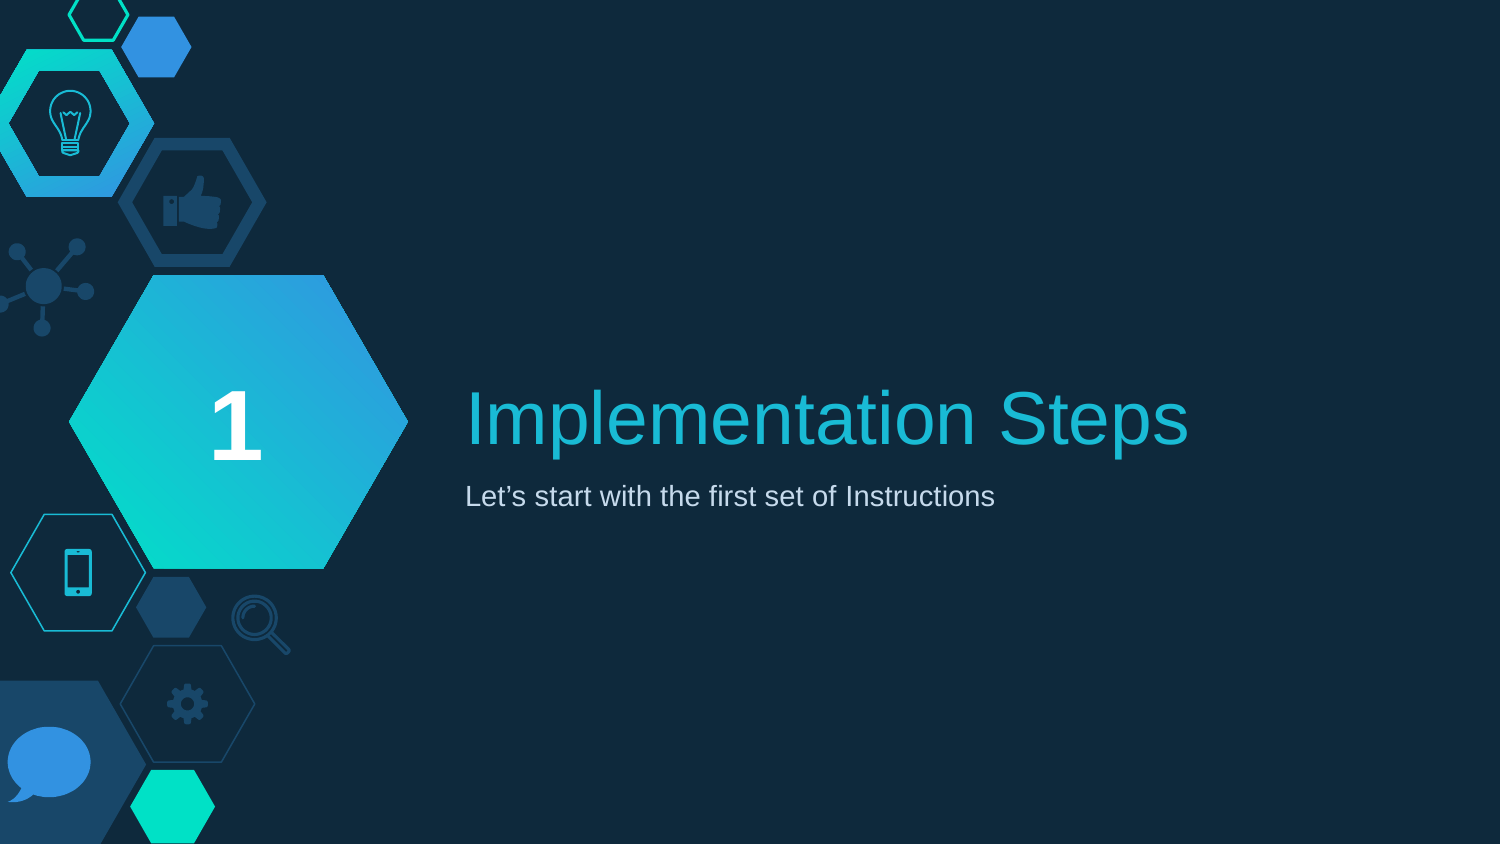

1
# Implementation Steps
Let’s start with the first set of Instructions